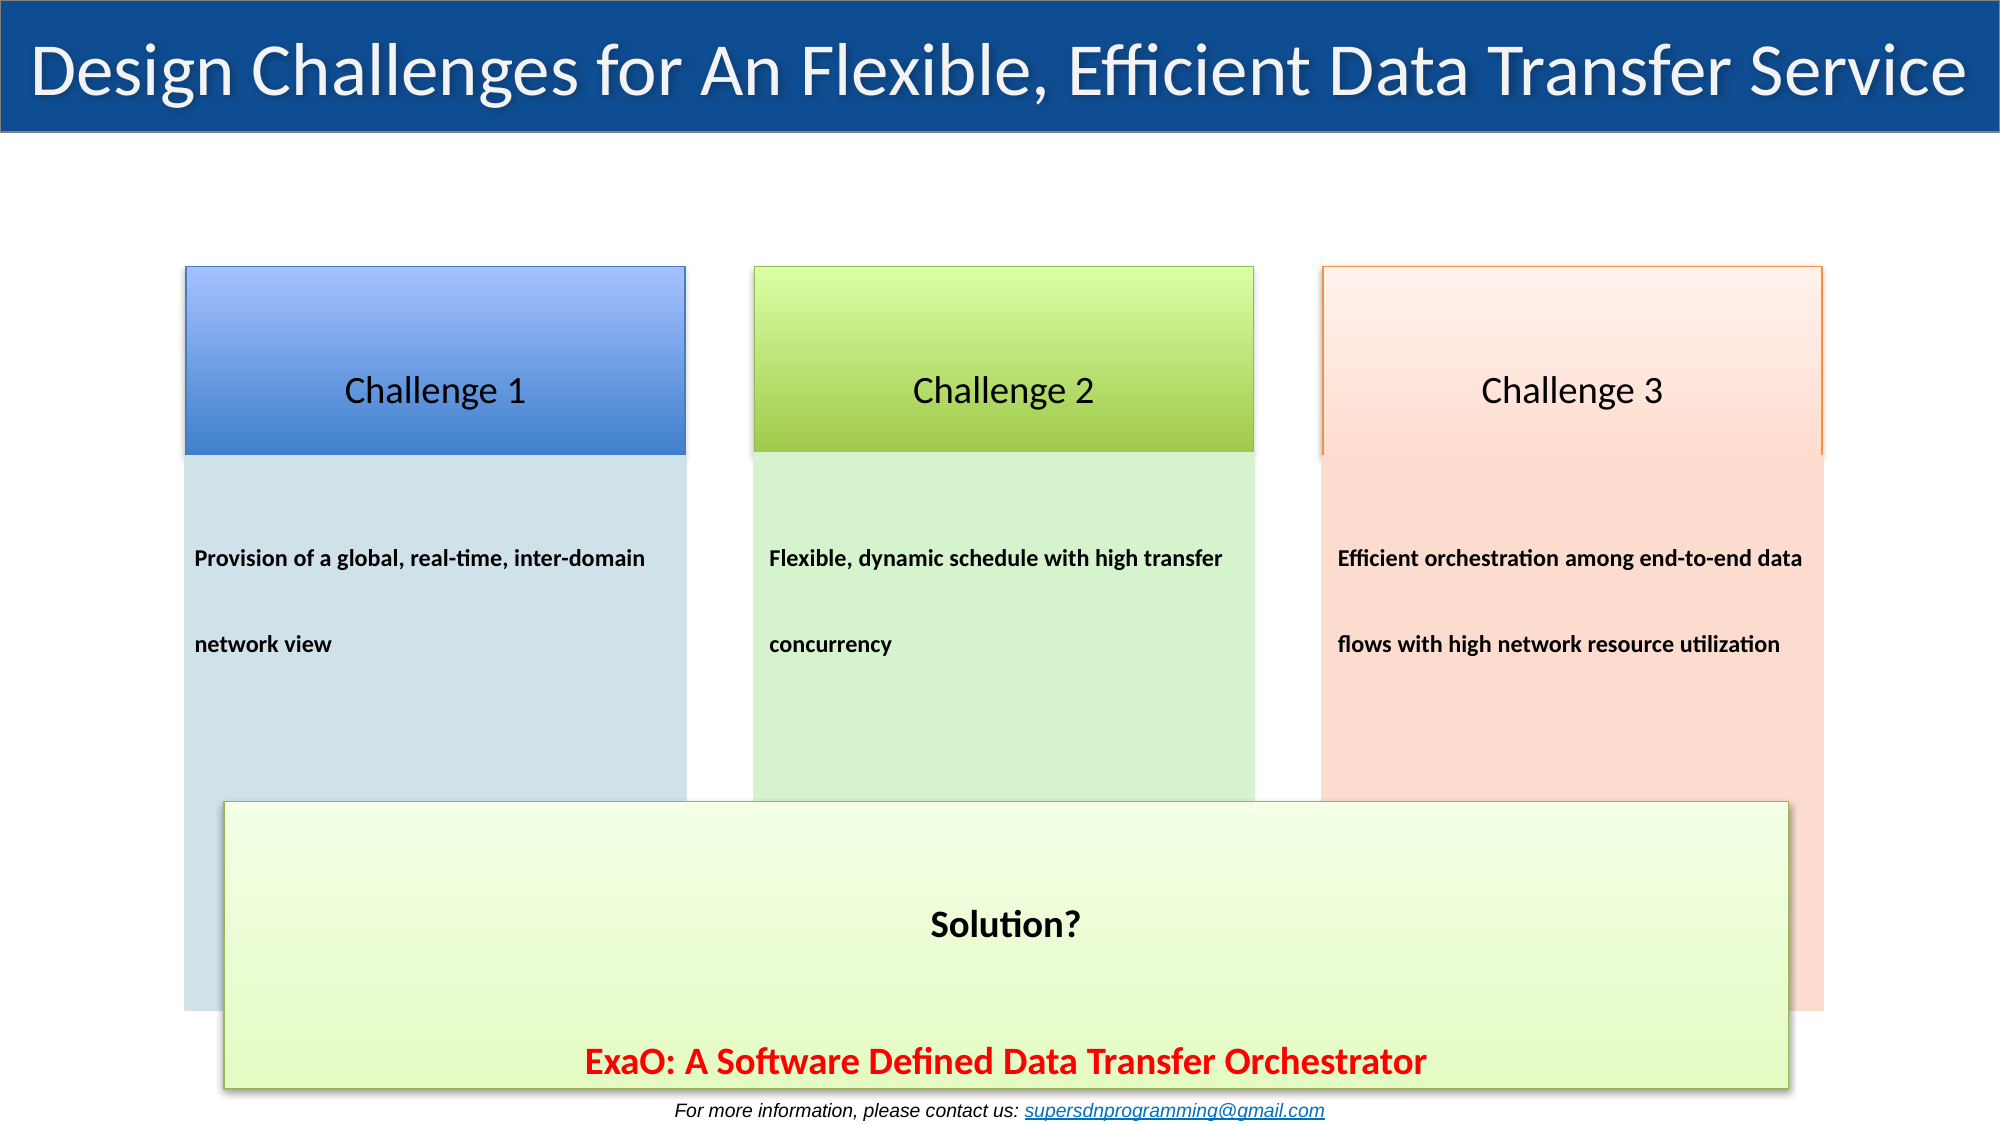

# Design Challenges for An Flexible, Efficient Data Transfer Service
Challenge 1
Challenge 2
Challenge 3

Provision of a global, real-time, inter-domain network view
Flexible, dynamic schedule with high transfer concurrency
Efficient orchestration among end-to-end data flows with high network resource utilization
Solution?
ExaO: A Software Defined Data Transfer Orchestrator
For more information, please contact us: supersdnprogramming@gmail.com